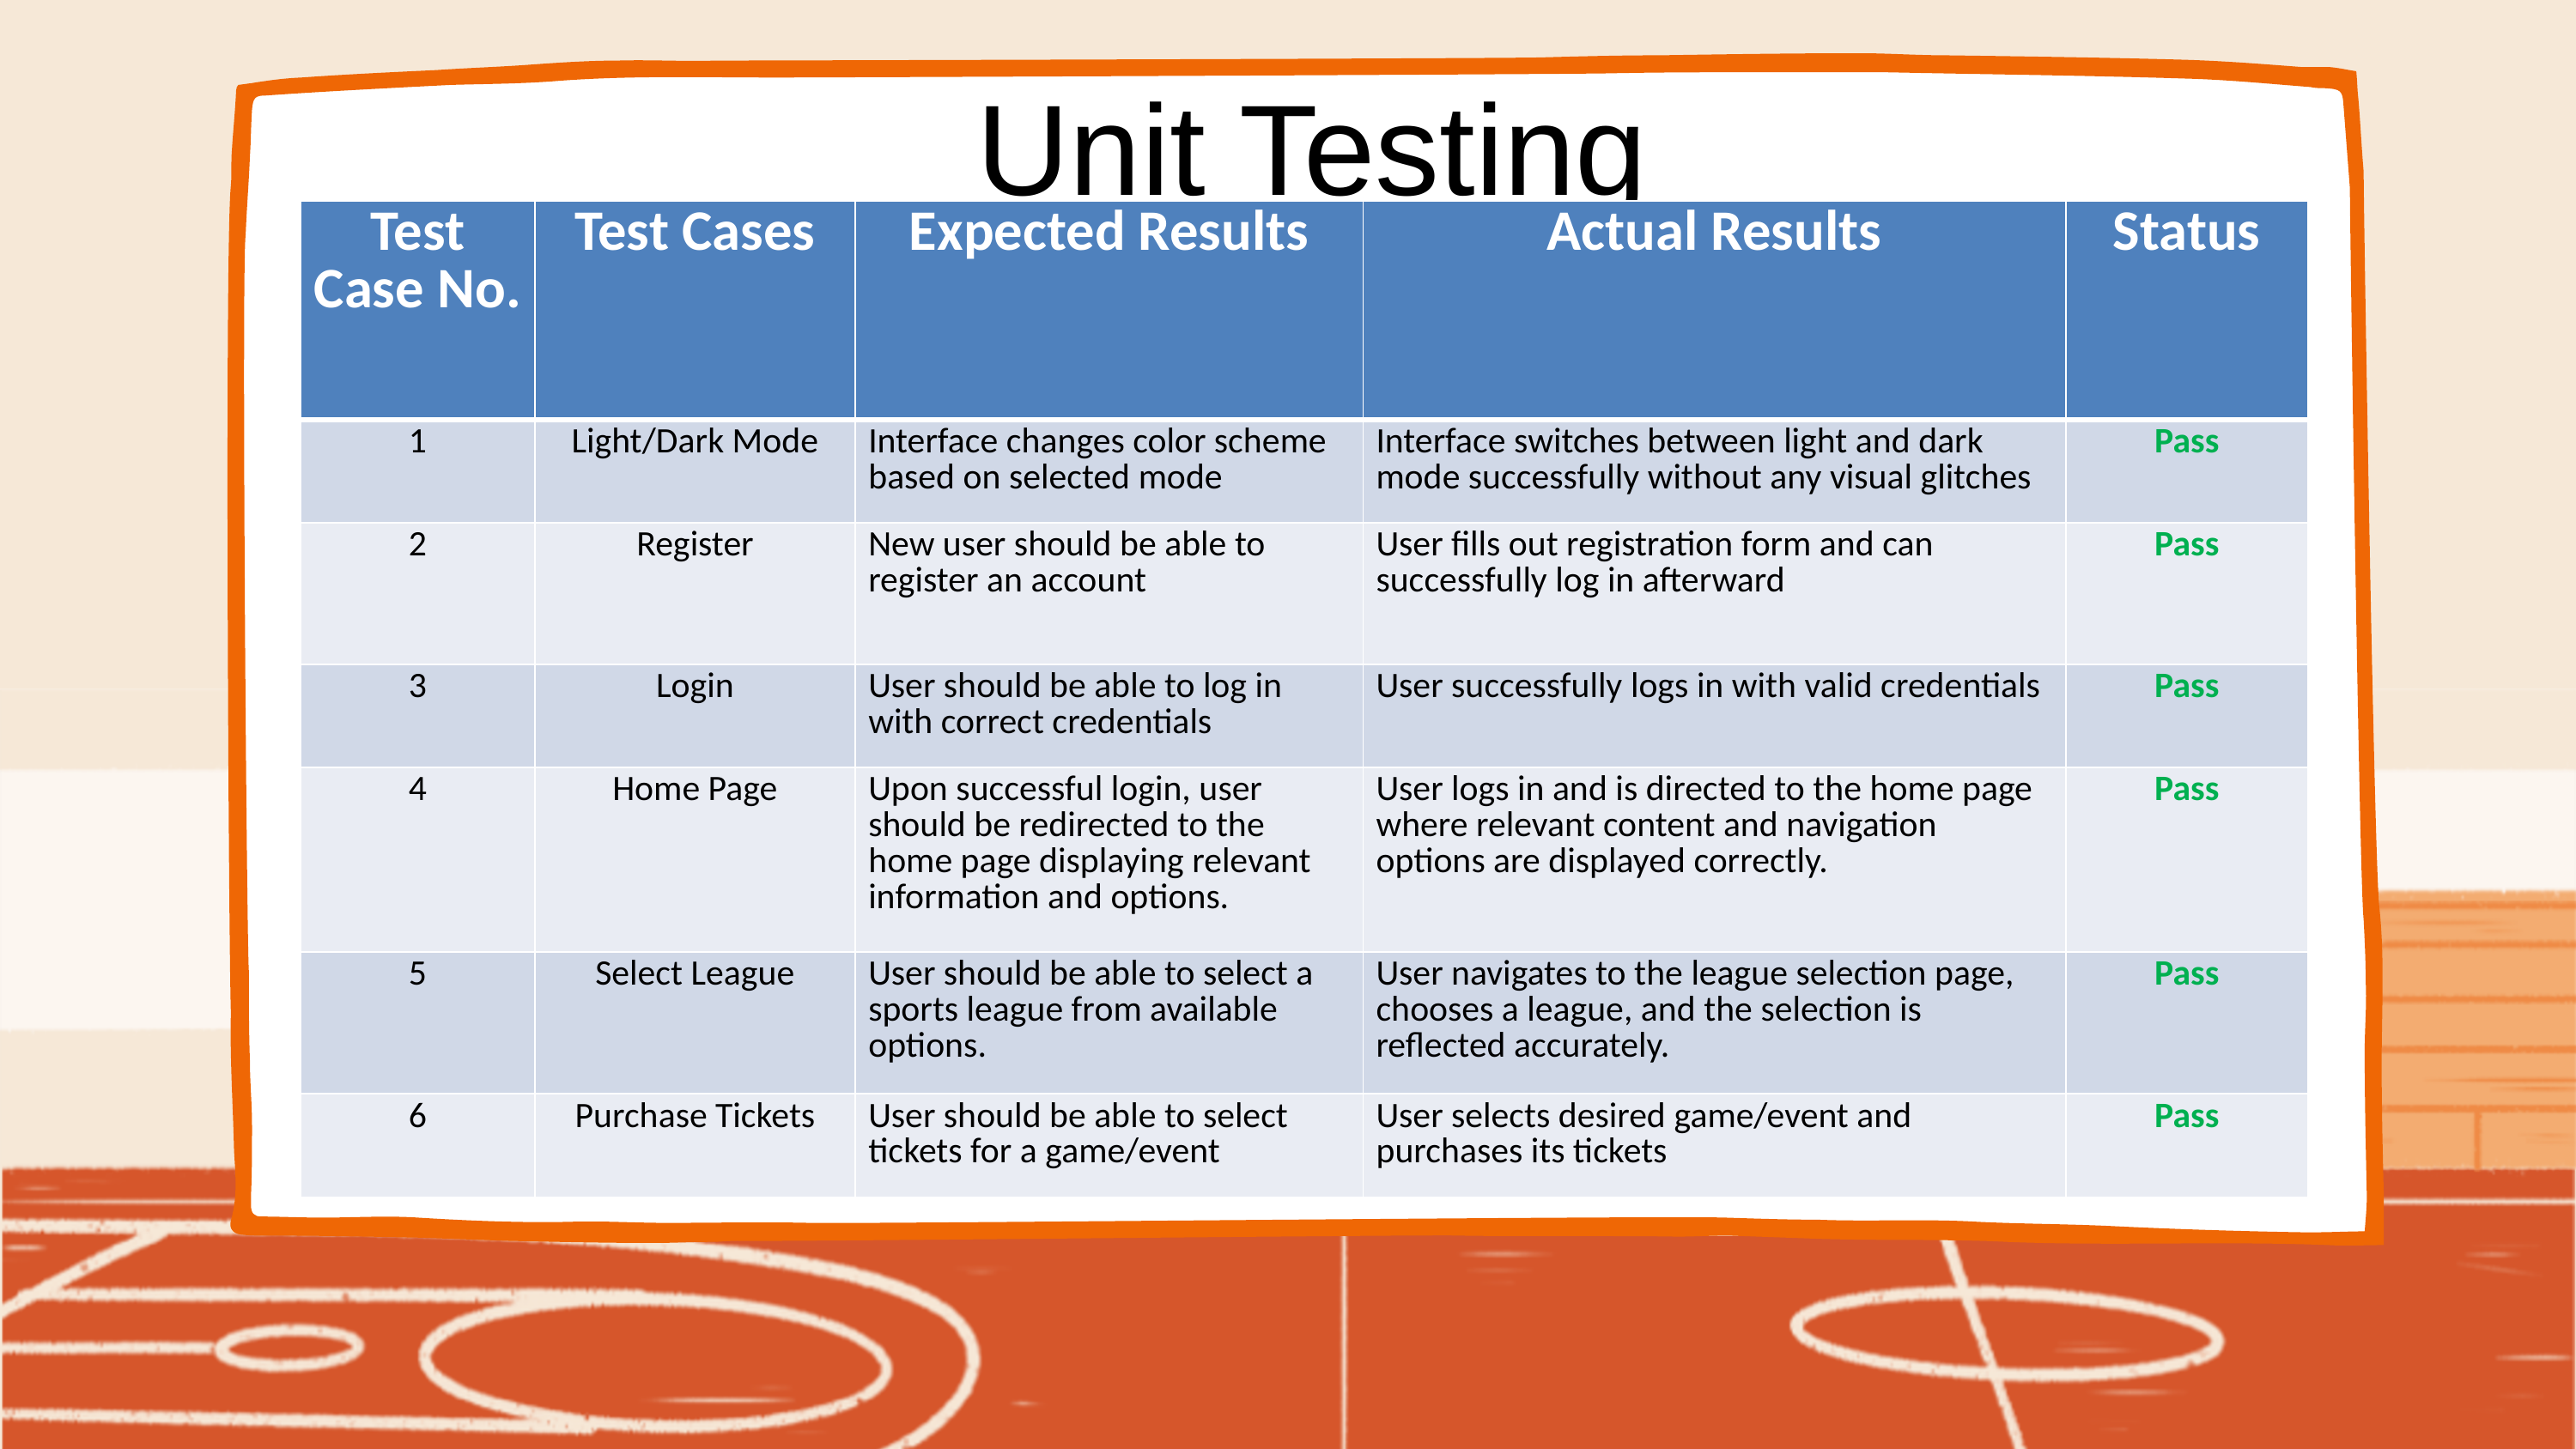

Unit Testing Results
| Test Case No. | Test Cases | Expected Results | Actual Results | Status |
| --- | --- | --- | --- | --- |
| 1 | Light/Dark Mode | Interface changes color scheme based on selected mode | Interface switches between light and dark mode successfully without any visual glitches | Pass |
| 2 | Register | New user should be able to register an account | User fills out registration form and can successfully log in afterward | Pass |
| 3 | Login | User should be able to log in with correct credentials | User successfully logs in with valid credentials | Pass |
| 4 | Home Page | Upon successful login, user should be redirected to the home page displaying relevant information and options. | User logs in and is directed to the home page where relevant content and navigation options are displayed correctly. | Pass |
| 5 | Select League | User should be able to select a sports league from available options. | User navigates to the league selection page, chooses a league, and the selection is reflected accurately. | Pass |
| 6 | Purchase Tickets | User should be able to select tickets for a game/event | User selects desired game/event and purchases its tickets | Pass |